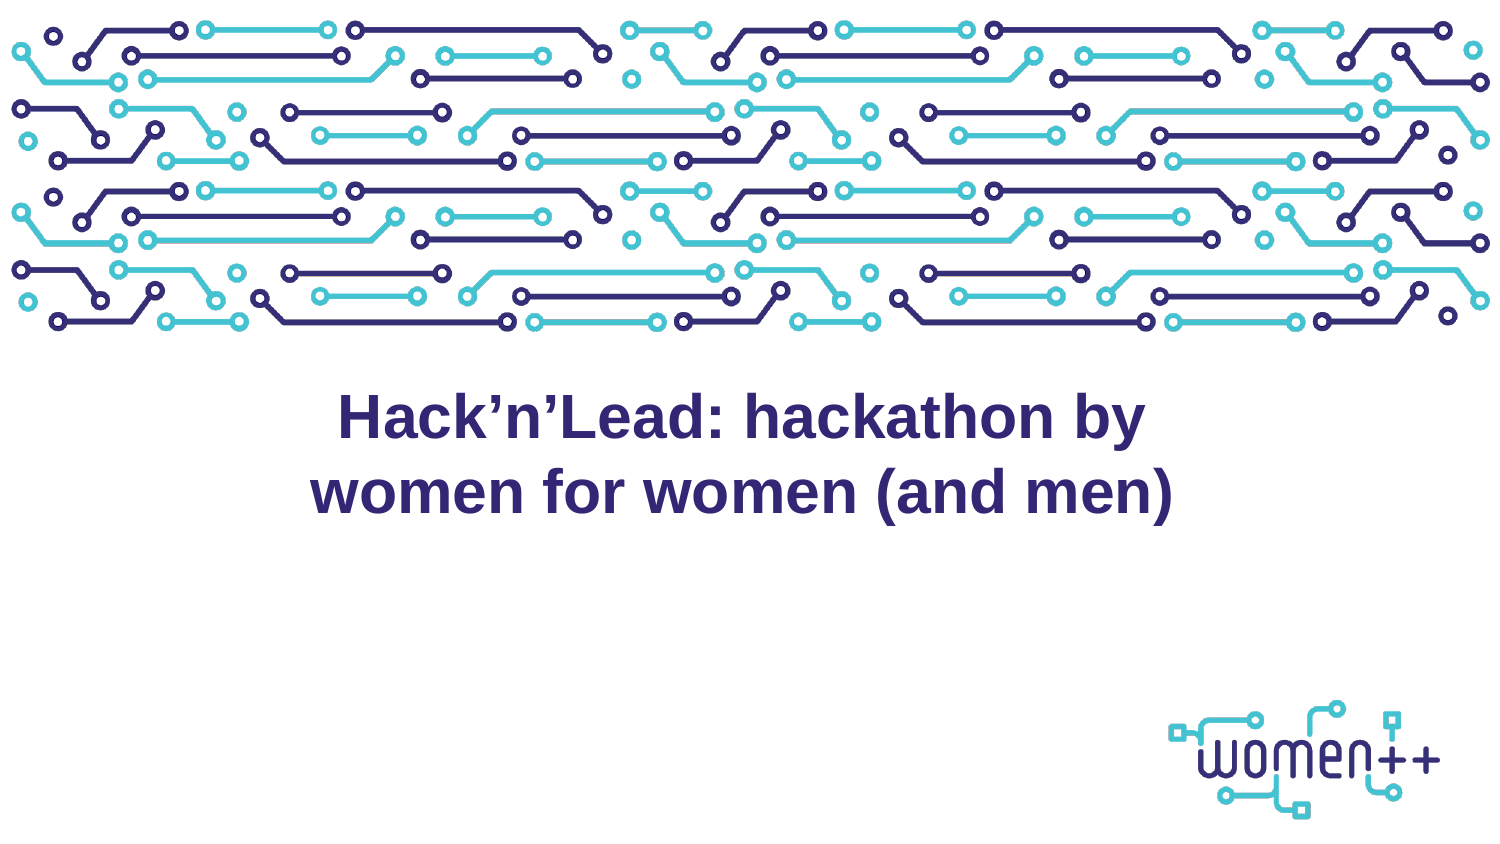

# Hack’n’Lead: hackathon by women for women (and men)